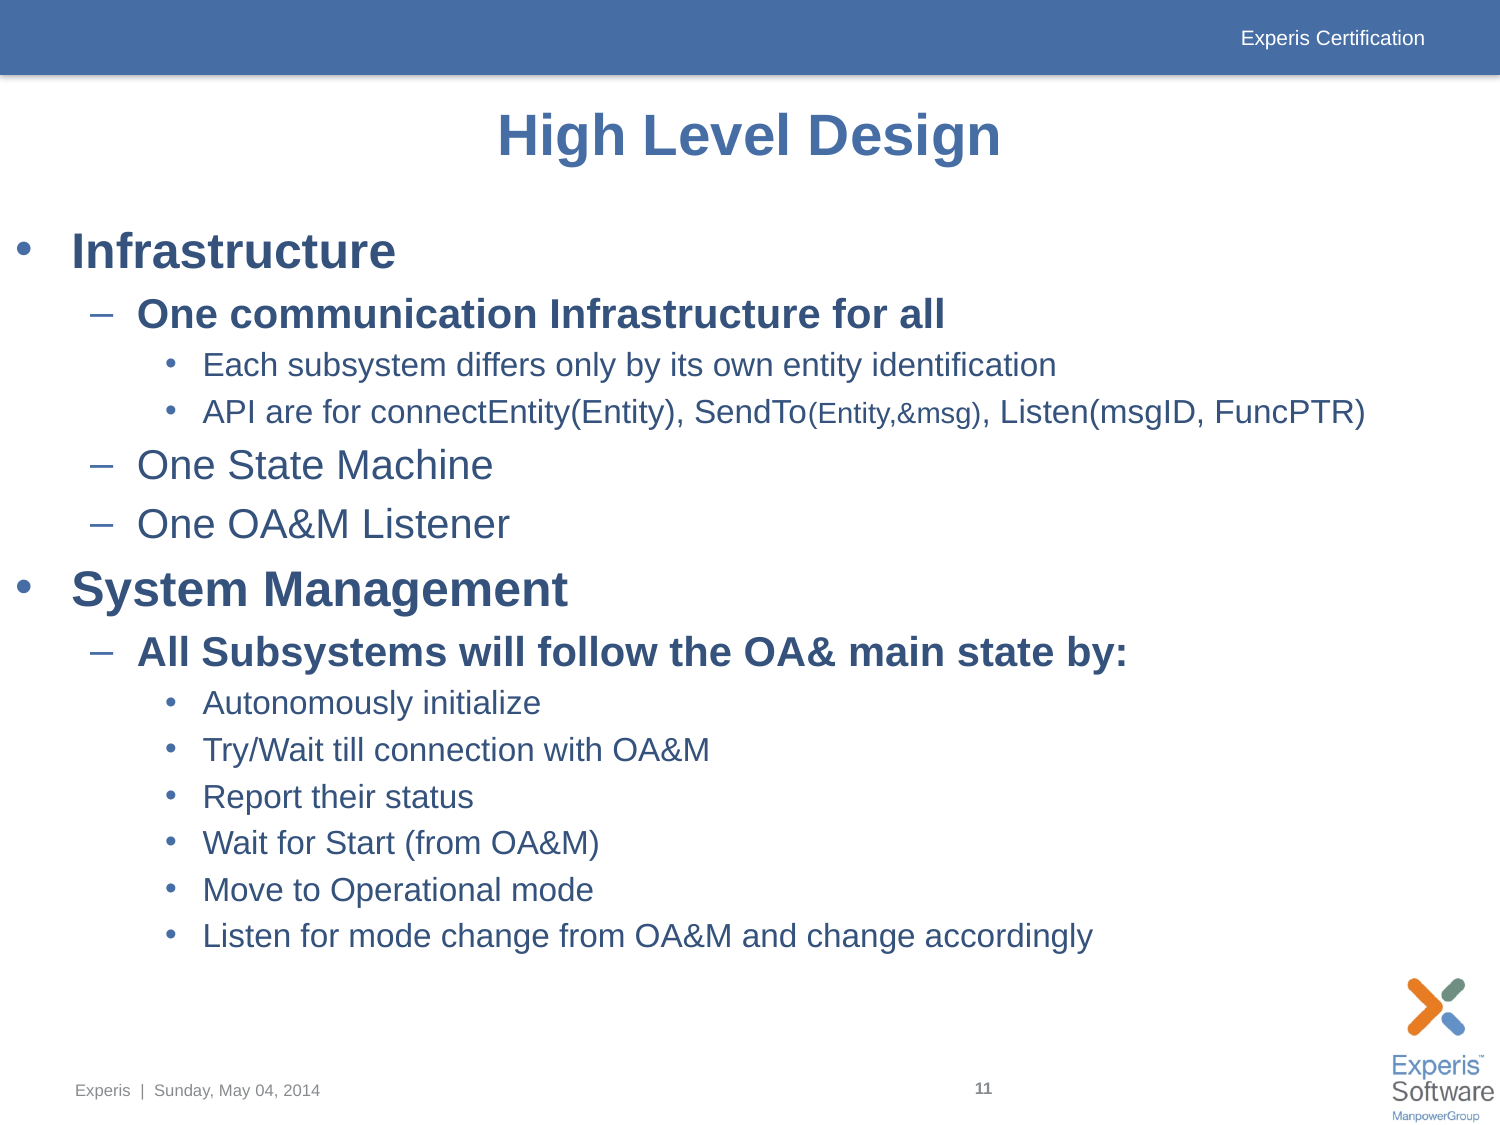

# High Level Design
Infrastructure
One communication Infrastructure for all
Each subsystem differs only by its own entity identification
API are for connectEntity(Entity), SendTo(Entity,&msg), Listen(msgID, FuncPTR)
One State Machine
One OA&M Listener
System Management
All Subsystems will follow the OA& main state by:
Autonomously initialize
Try/Wait till connection with OA&M
Report their status
Wait for Start (from OA&M)
Move to Operational mode
Listen for mode change from OA&M and change accordingly